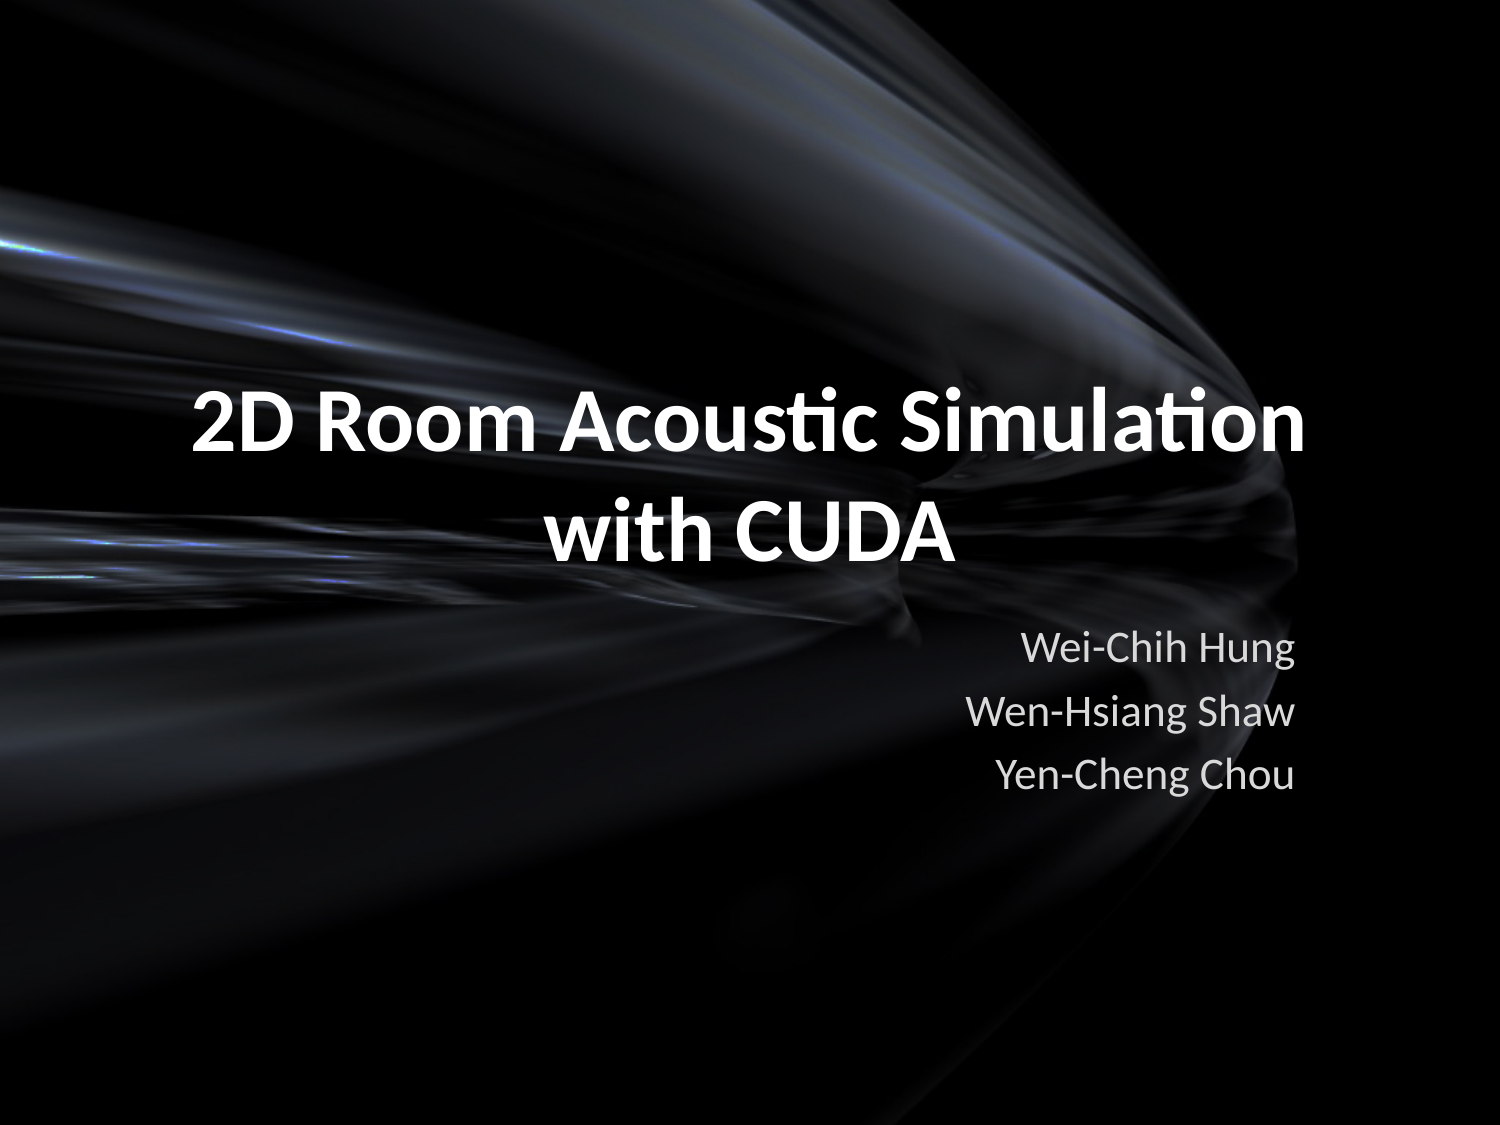

# 2D Room Acoustic Simulation with CUDA
Wei-Chih Hung
Wen-Hsiang Shaw
Yen-Cheng Chou